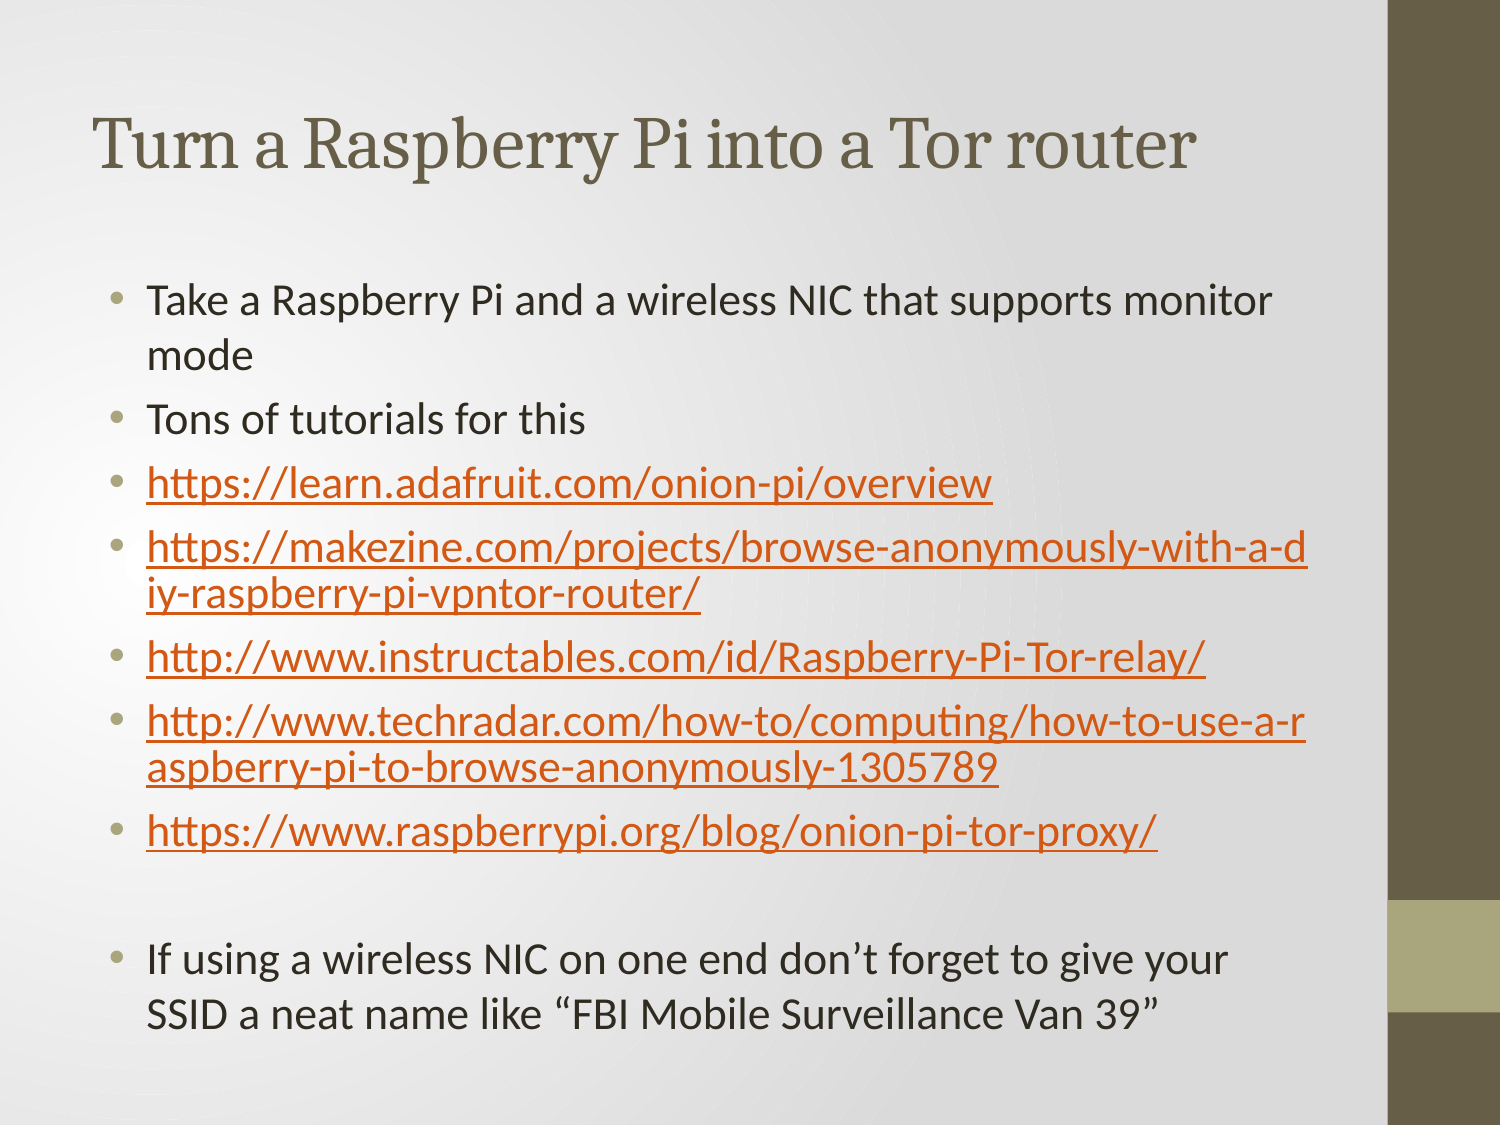

# Turn a Raspberry Pi into a Tor router
Take a Raspberry Pi and a wireless NIC that supports monitor mode
Tons of tutorials for this
https://learn.adafruit.com/onion-pi/overview
https://makezine.com/projects/browse-anonymously-with-a-diy-raspberry-pi-vpntor-router/
http://www.instructables.com/id/Raspberry-Pi-Tor-relay/
http://www.techradar.com/how-to/computing/how-to-use-a-raspberry-pi-to-browse-anonymously-1305789
https://www.raspberrypi.org/blog/onion-pi-tor-proxy/

If using a wireless NIC on one end don’t forget to give your SSID a neat name like “FBI Mobile Surveillance Van 39”